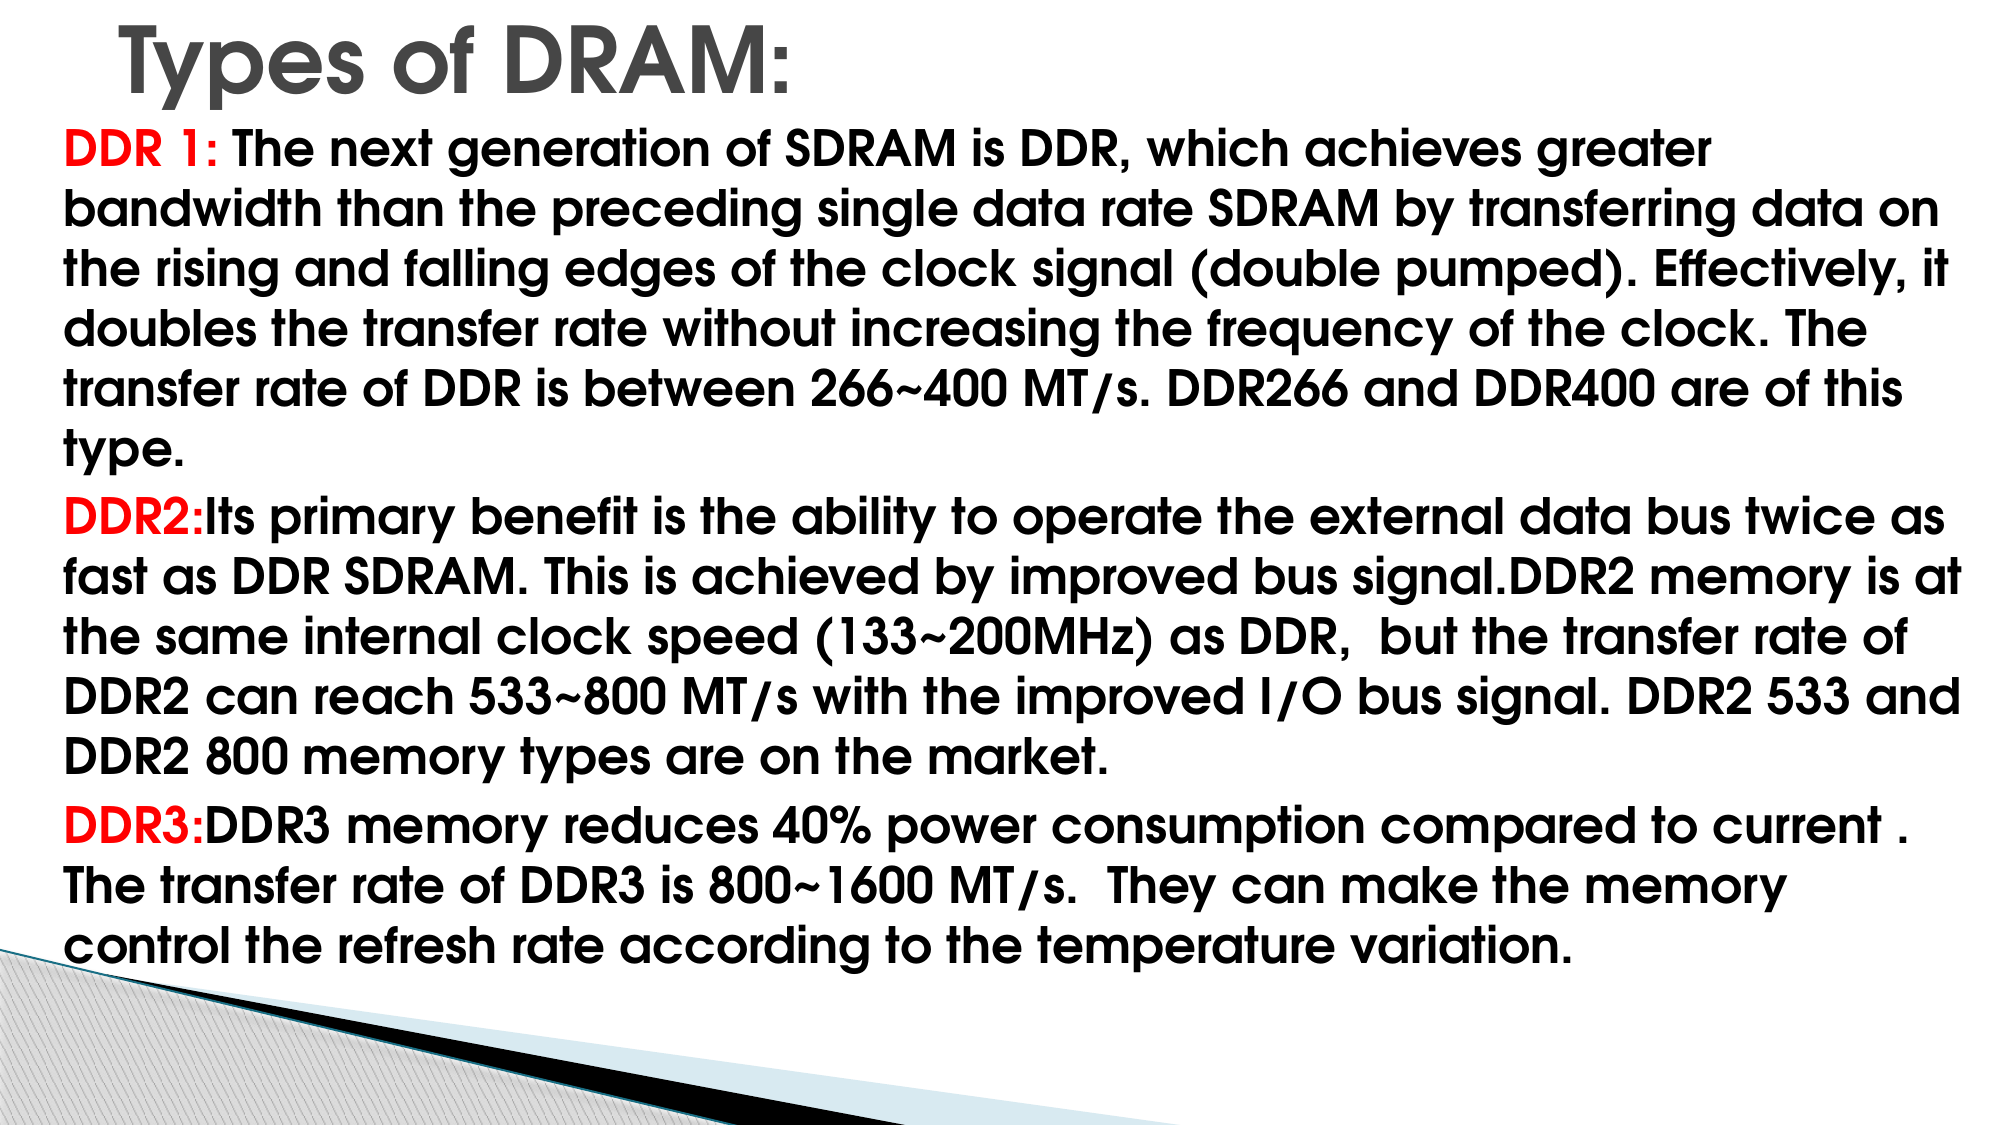

# Types of DRAM:
DDR 1: The next generation of SDRAM is DDR, which achieves greater bandwidth than the preceding single data rate SDRAM by transferring data on the rising and falling edges of the clock signal (double pumped). Effectively, it doubles the transfer rate without increasing the frequency of the clock. The transfer rate of DDR is between 266~400 MT/s. DDR266 and DDR400 are of this type.
DDR2:Its primary benefit is the ability to operate the external data bus twice as fast as DDR SDRAM. This is achieved by improved bus signal.DDR2 memory is at the same internal clock speed (133~200MHz) as DDR,  but the transfer rate of DDR2 can reach 533~800 MT/s with the improved I/O bus signal. DDR2 533 and DDR2 800 memory types are on the market.
DDR3:DDR3 memory reduces 40% power consumption compared to current . The transfer rate of DDR3 is 800~1600 MT/s.  They can make the memory control the refresh rate according to the temperature variation.